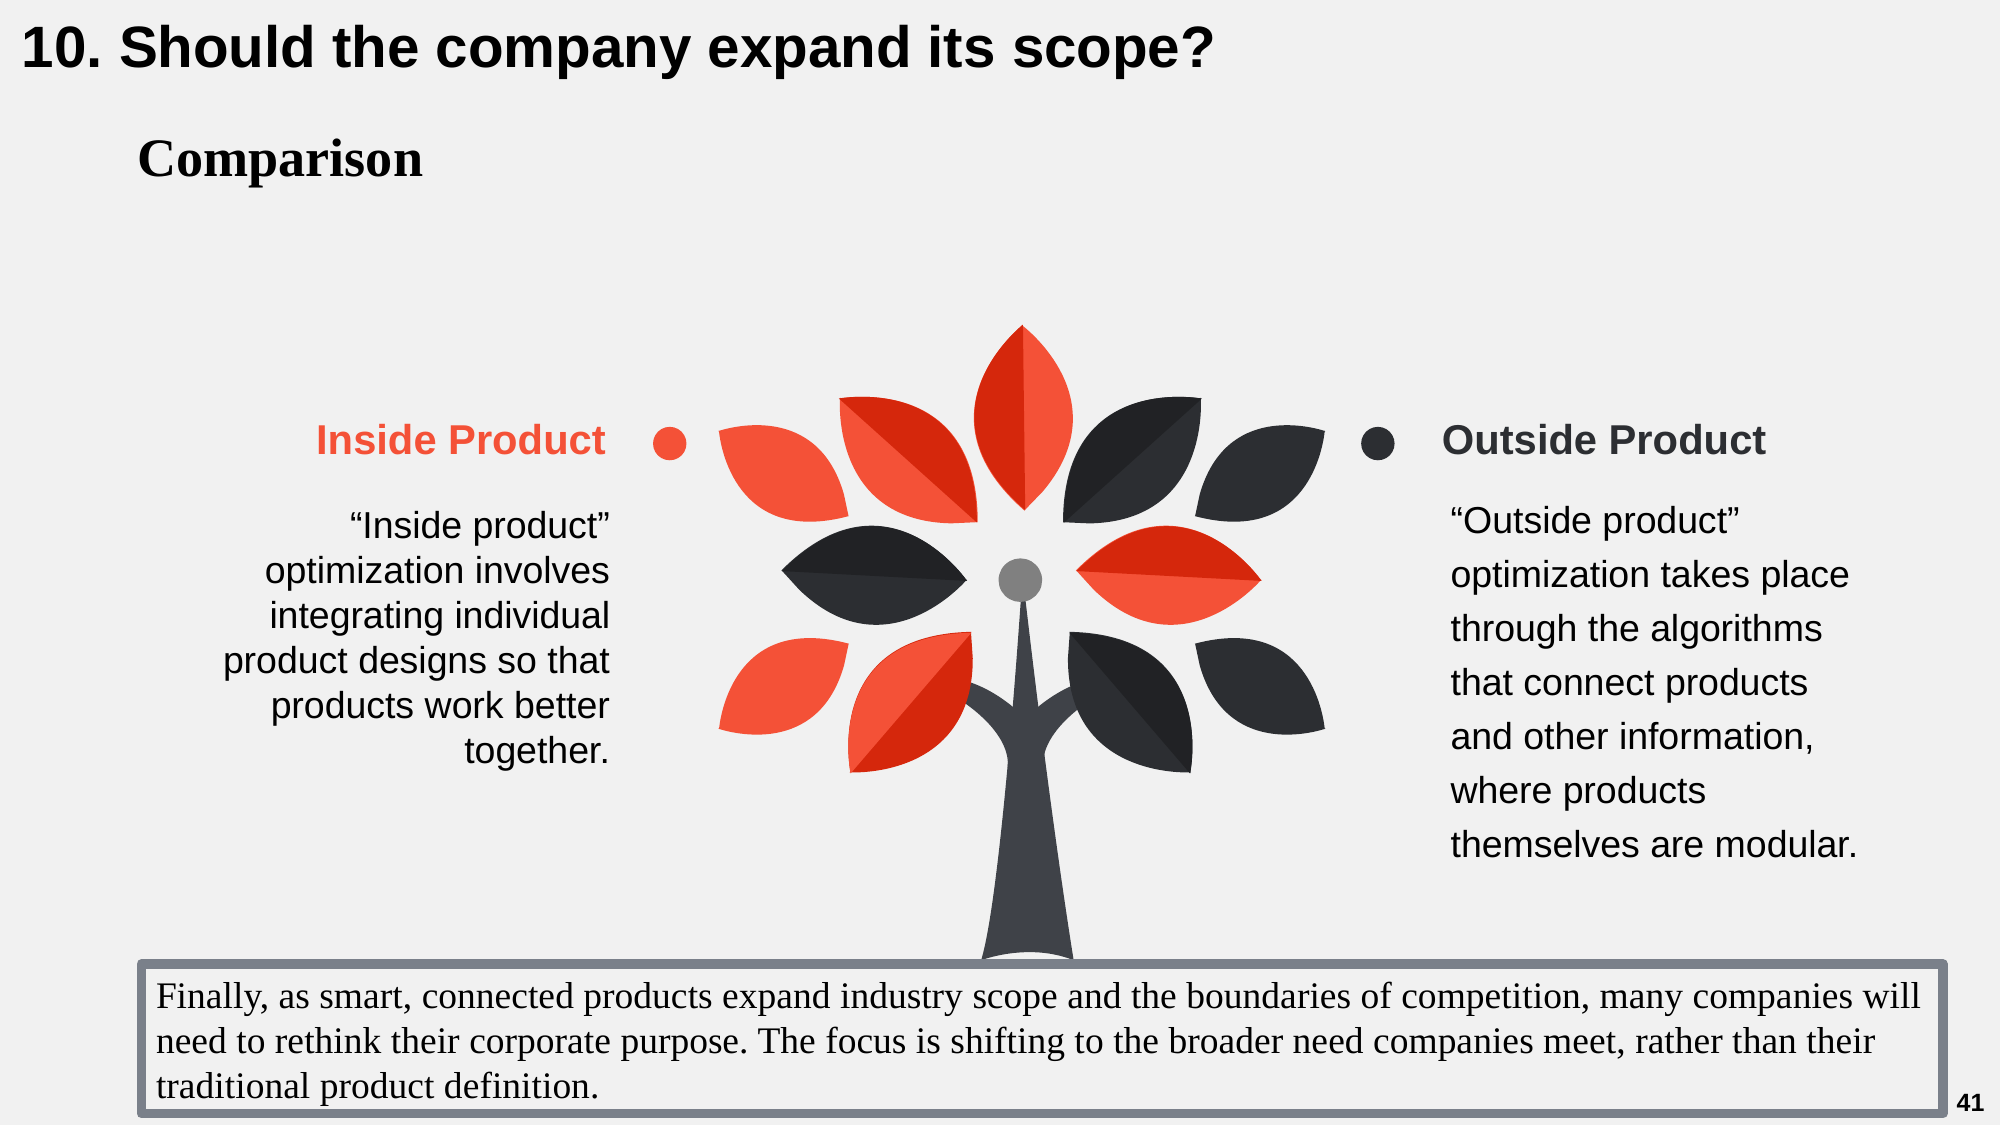

10. Should the company expand its scope?
Comparison

Inside Product
“Inside product” optimization involves integrating individual product designs so that products work better together.
Outside Product
“Outside product” optimization takes place through the algorithms that connect products and other information, where products themselves are modular.
Finally, as smart, connected products expand industry scope and the boundaries of competition, many companies will need to rethink their corporate purpose. The focus is shifting to the broader need companies meet, rather than their traditional product definition.
41